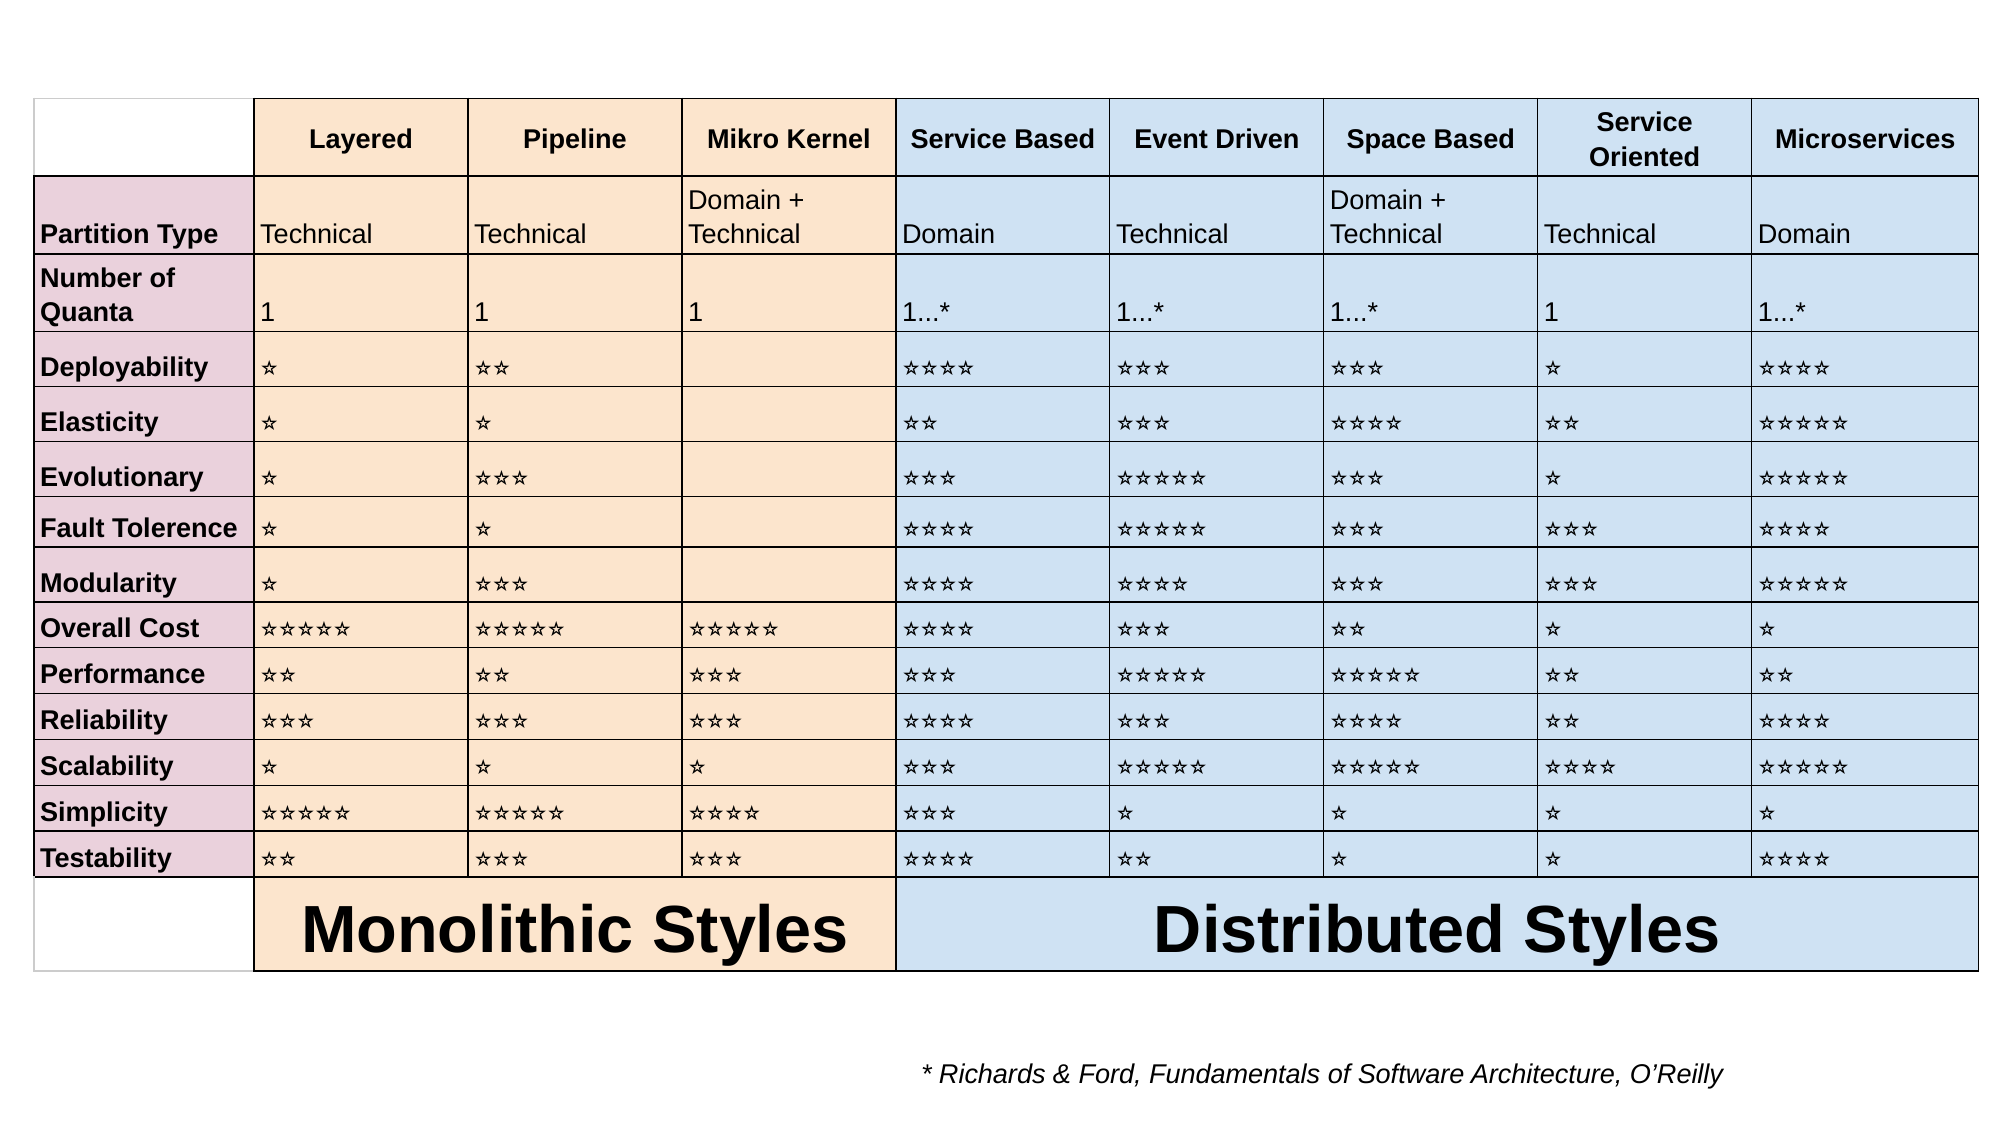

|  | Layered | Pipeline | Mikro Kernel | Service Based | Event Driven | Space Based | Service Oriented | Microservices |
| --- | --- | --- | --- | --- | --- | --- | --- | --- |
| Partition Type | Technical | Technical | Domain + Technical | Domain | Technical | Domain + Technical | Technical | Domain |
| Number of Quanta | 1 | 1 | 1 | 1...\* | 1...\* | 1...\* | 1 | 1...\* |
| Deployability | ⭐ | ⭐⭐ |  | ⭐⭐⭐⭐ | ⭐⭐⭐ | ⭐⭐⭐ | ⭐ | ⭐⭐⭐⭐ |
| Elasticity | ⭐ | ⭐ |  | ⭐⭐ | ⭐⭐⭐ | ⭐⭐⭐⭐ | ⭐⭐ | ⭐⭐⭐⭐⭐ |
| Evolutionary | ⭐ | ⭐⭐⭐ |  | ⭐⭐⭐ | ⭐⭐⭐⭐⭐ | ⭐⭐⭐ | ⭐ | ⭐⭐⭐⭐⭐ |
| Fault Tolerence | ⭐ | ⭐ |  | ⭐⭐⭐⭐ | ⭐⭐⭐⭐⭐ | ⭐⭐⭐ | ⭐⭐⭐ | ⭐⭐⭐⭐ |
| Modularity | ⭐ | ⭐⭐⭐ |  | ⭐⭐⭐⭐ | ⭐⭐⭐⭐ | ⭐⭐⭐ | ⭐⭐⭐ | ⭐⭐⭐⭐⭐ |
| Overall Cost | ⭐⭐⭐⭐⭐ | ⭐⭐⭐⭐⭐ | ⭐⭐⭐⭐⭐ | ⭐⭐⭐⭐ | ⭐⭐⭐ | ⭐⭐ | ⭐ | ⭐ |
| Performance | ⭐⭐ | ⭐⭐ | ⭐⭐⭐ | ⭐⭐⭐ | ⭐⭐⭐⭐⭐ | ⭐⭐⭐⭐⭐ | ⭐⭐ | ⭐⭐ |
| Reliability | ⭐⭐⭐ | ⭐⭐⭐ | ⭐⭐⭐ | ⭐⭐⭐⭐ | ⭐⭐⭐ | ⭐⭐⭐⭐ | ⭐⭐ | ⭐⭐⭐⭐ |
| Scalability | ⭐ | ⭐ | ⭐ | ⭐⭐⭐ | ⭐⭐⭐⭐⭐ | ⭐⭐⭐⭐⭐ | ⭐⭐⭐⭐ | ⭐⭐⭐⭐⭐ |
| Simplicity | ⭐⭐⭐⭐⭐ | ⭐⭐⭐⭐⭐ | ⭐⭐⭐⭐ | ⭐⭐⭐ | ⭐ | ⭐ | ⭐ | ⭐ |
| Testability | ⭐⭐ | ⭐⭐⭐ | ⭐⭐⭐ | ⭐⭐⭐⭐ | ⭐⭐ | ⭐ | ⭐ | ⭐⭐⭐⭐ |
|  | Monolithic Styles |  |  | Distributed Styles |  |  |  |  |
* Richards & Ford, Fundamentals of Software Architecture, O’Reilly